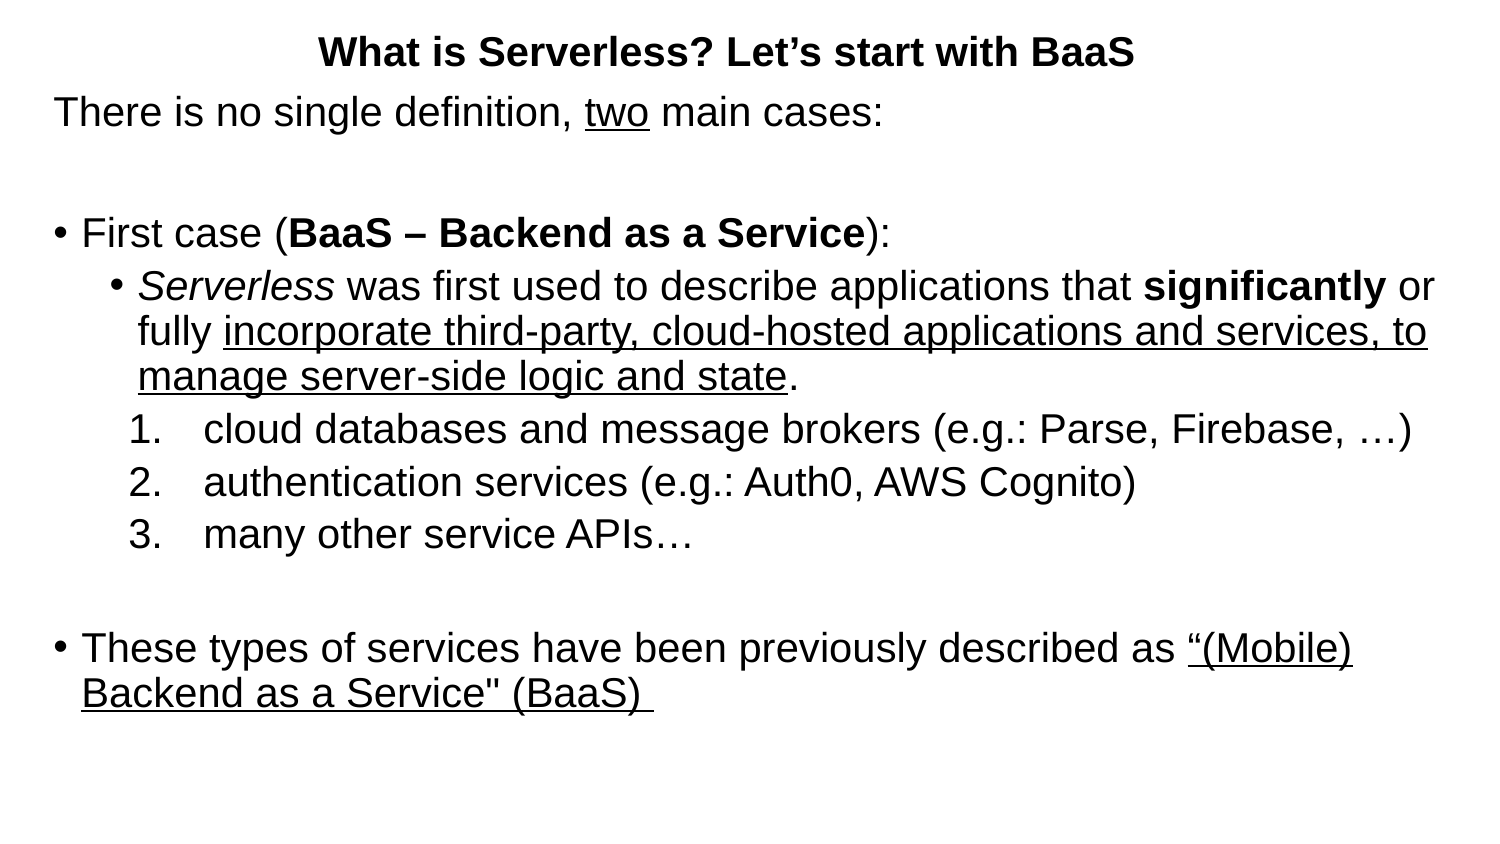

What is Serverless? Let’s start with BaaS
There is no single definition, two main cases:

First case (BaaS – Backend as a Service):
Serverless was first used to describe applications that significantly or fully incorporate third-party, cloud-hosted applications and services, to manage server-side logic and state.
cloud databases and message brokers (e.g.: Parse, Firebase, …)
authentication services (e.g.: Auth0, AWS Cognito)
many other service APIs…

These types of services have been previously described as “(Mobile) Backend as a Service" (BaaS)